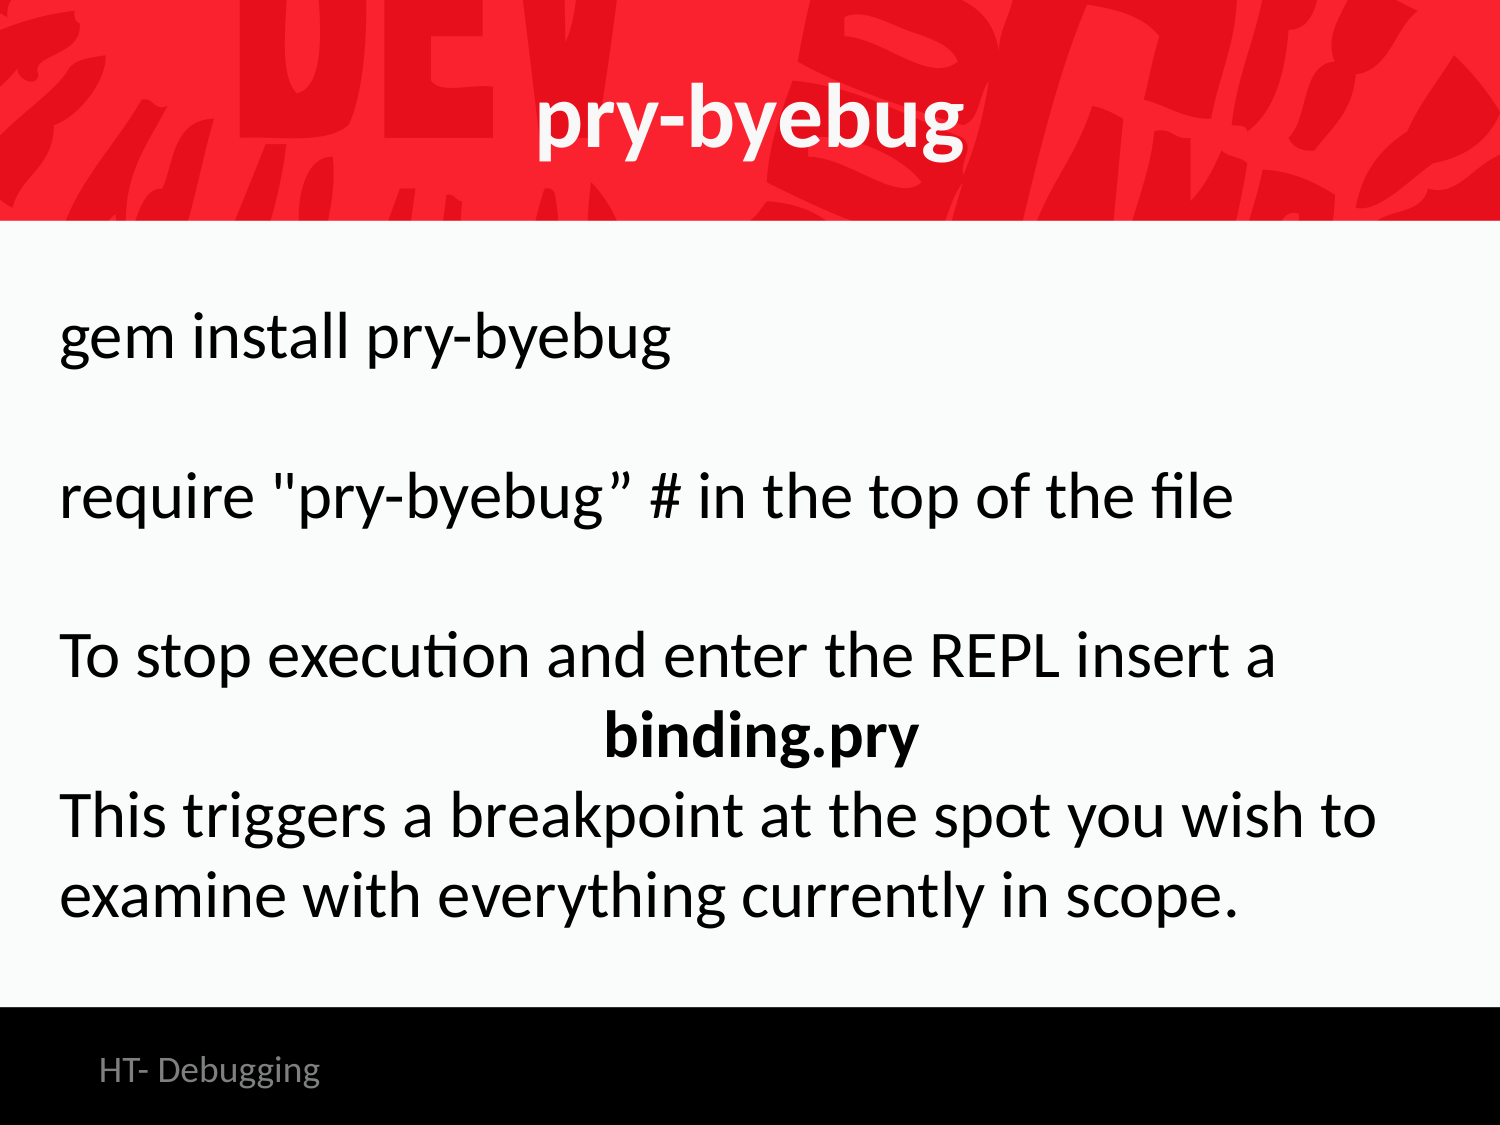

# pry-byebug
gem install pry-byebug

require "pry-byebug” # in the top of the file

To stop execution and enter the REPL insert a
binding.pry
This triggers a breakpoint at the spot you wish to examine with everything currently in scope.
HT- Debugging